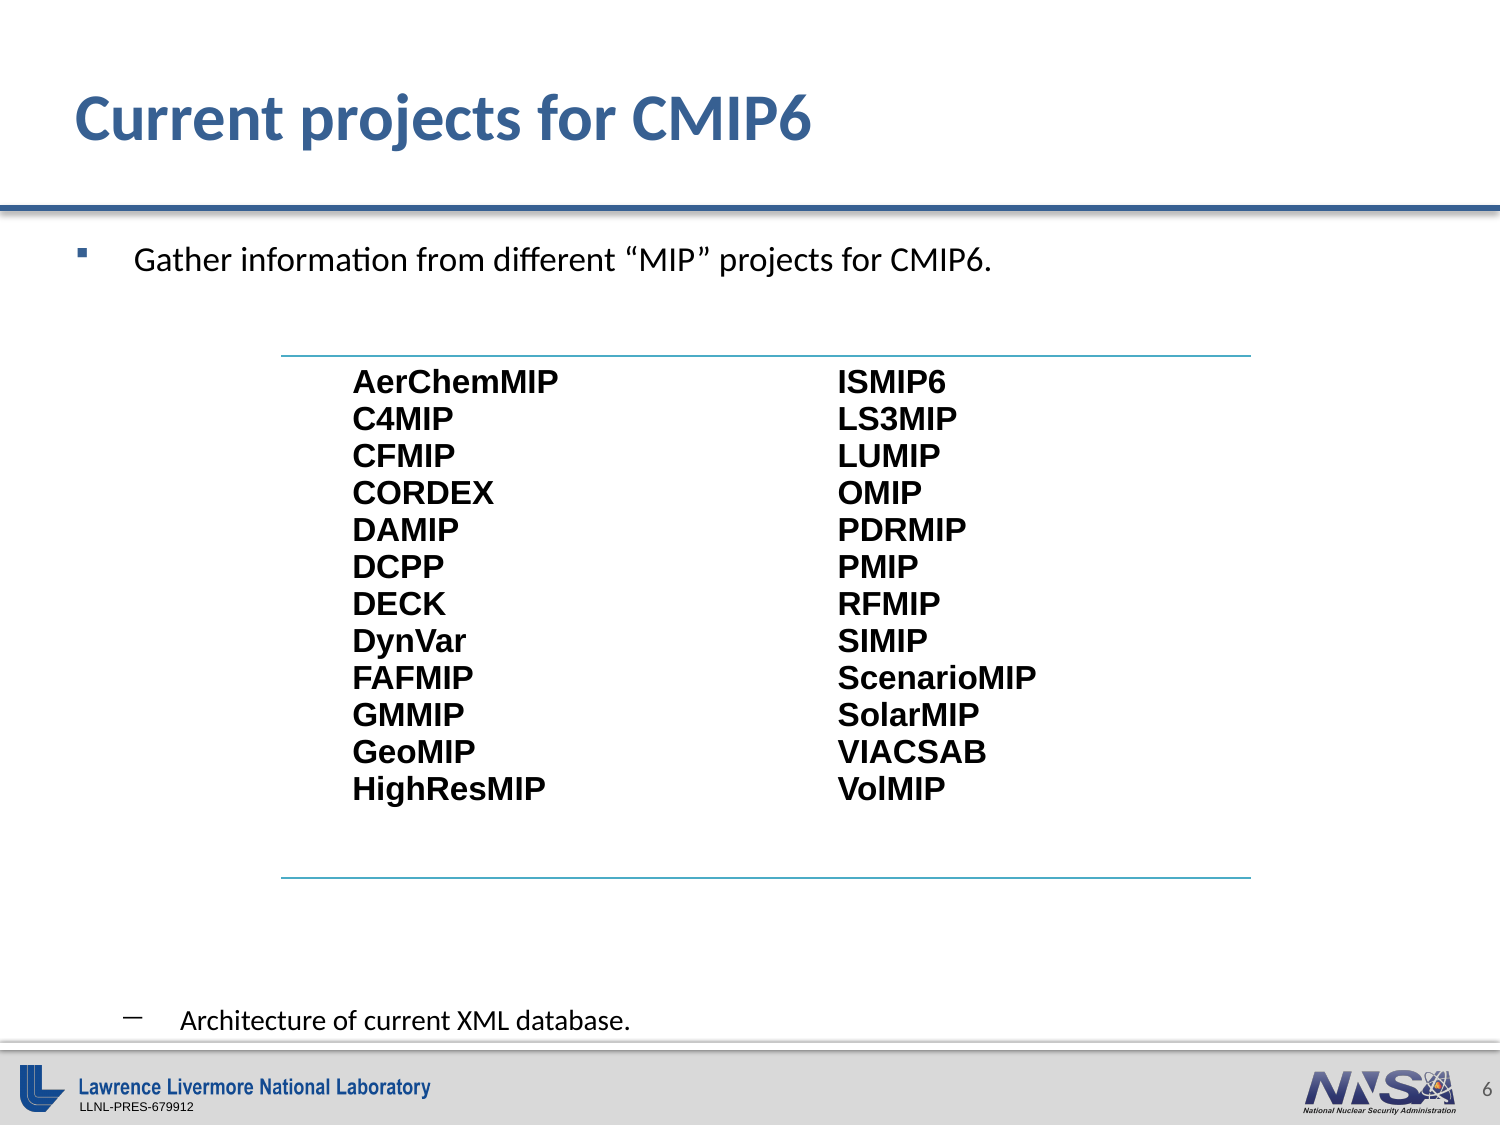

# Current projects for CMIP6
Gather information from different “MIP” projects for CMIP6.

Architecture of current XML database.
| AerChemMIP C4MIP CFMIP CORDEX DAMIP DCPP DECK DynVar FAFMIP GMMIP GeoMIP HighResMIP | ISMIP6 LS3MIP LUMIP OMIP PDRMIP PMIP RFMIP SIMIP ScenarioMIP SolarMIP VIACSAB VolMIP |
| --- | --- |